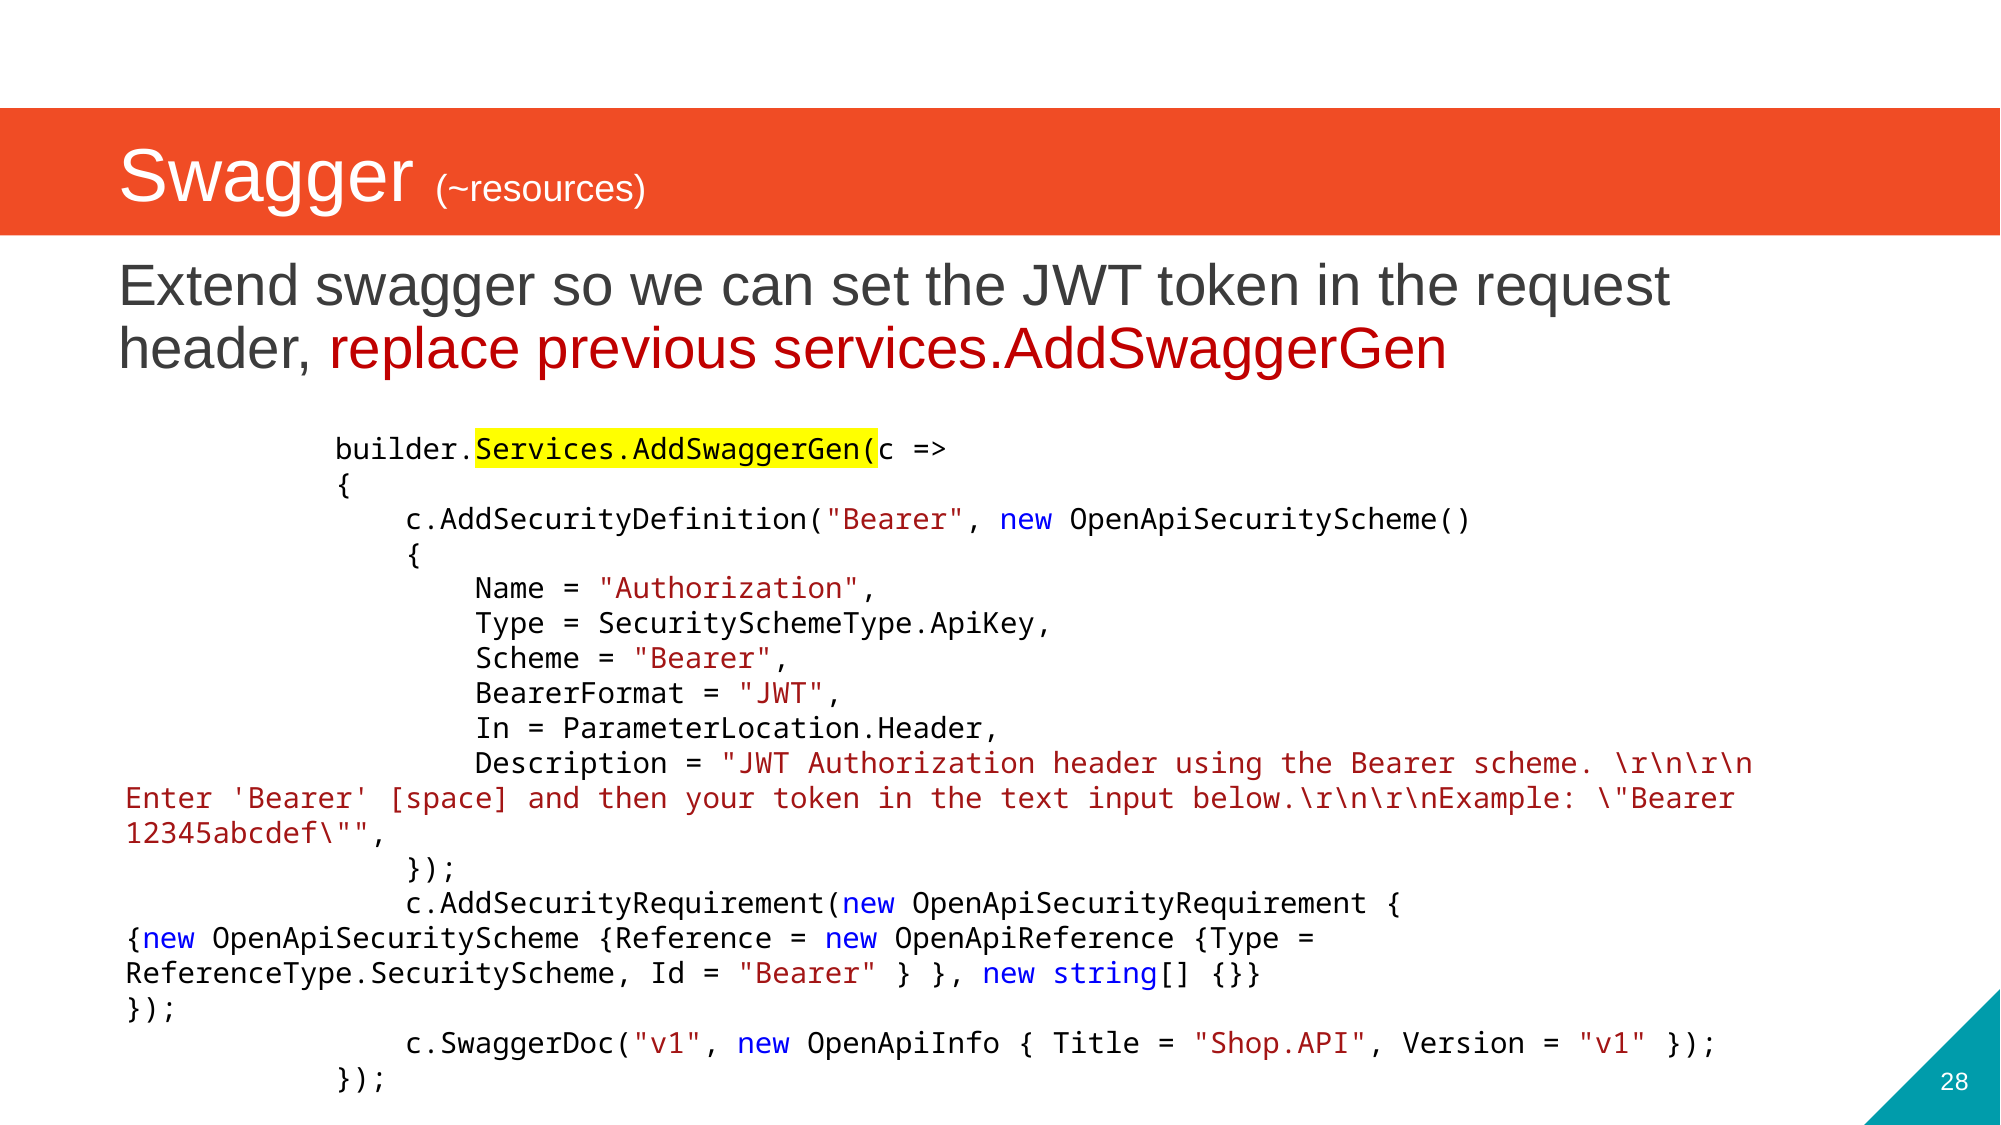

# Swagger (~resources)
Extend swagger so we can set the JWT token in the request header, replace previous services.AddSwaggerGen

            builder.Services.AddSwaggerGen(c =>
            {
                c.AddSecurityDefinition("Bearer", new OpenApiSecurityScheme()
                {
                    Name = "Authorization",
                    Type = SecuritySchemeType.ApiKey,
                    Scheme = "Bearer",
                    BearerFormat = "JWT",
                    In = ParameterLocation.Header,
                    Description = "JWT Authorization header using the Bearer scheme. \r\n\r\n Enter 'Bearer' [space] and then your token in the text input below.\r\n\r\nExample: \"Bearer 12345abcdef\"",
                });
                c.AddSecurityRequirement(new OpenApiSecurityRequirement {
{new OpenApiSecurityScheme {Reference = new OpenApiReference {Type = ReferenceType.SecurityScheme, Id = "Bearer" } }, new string[] {}}
});
                c.SwaggerDoc("v1", new OpenApiInfo { Title = "Shop.API", Version = "v1" });
            });
28